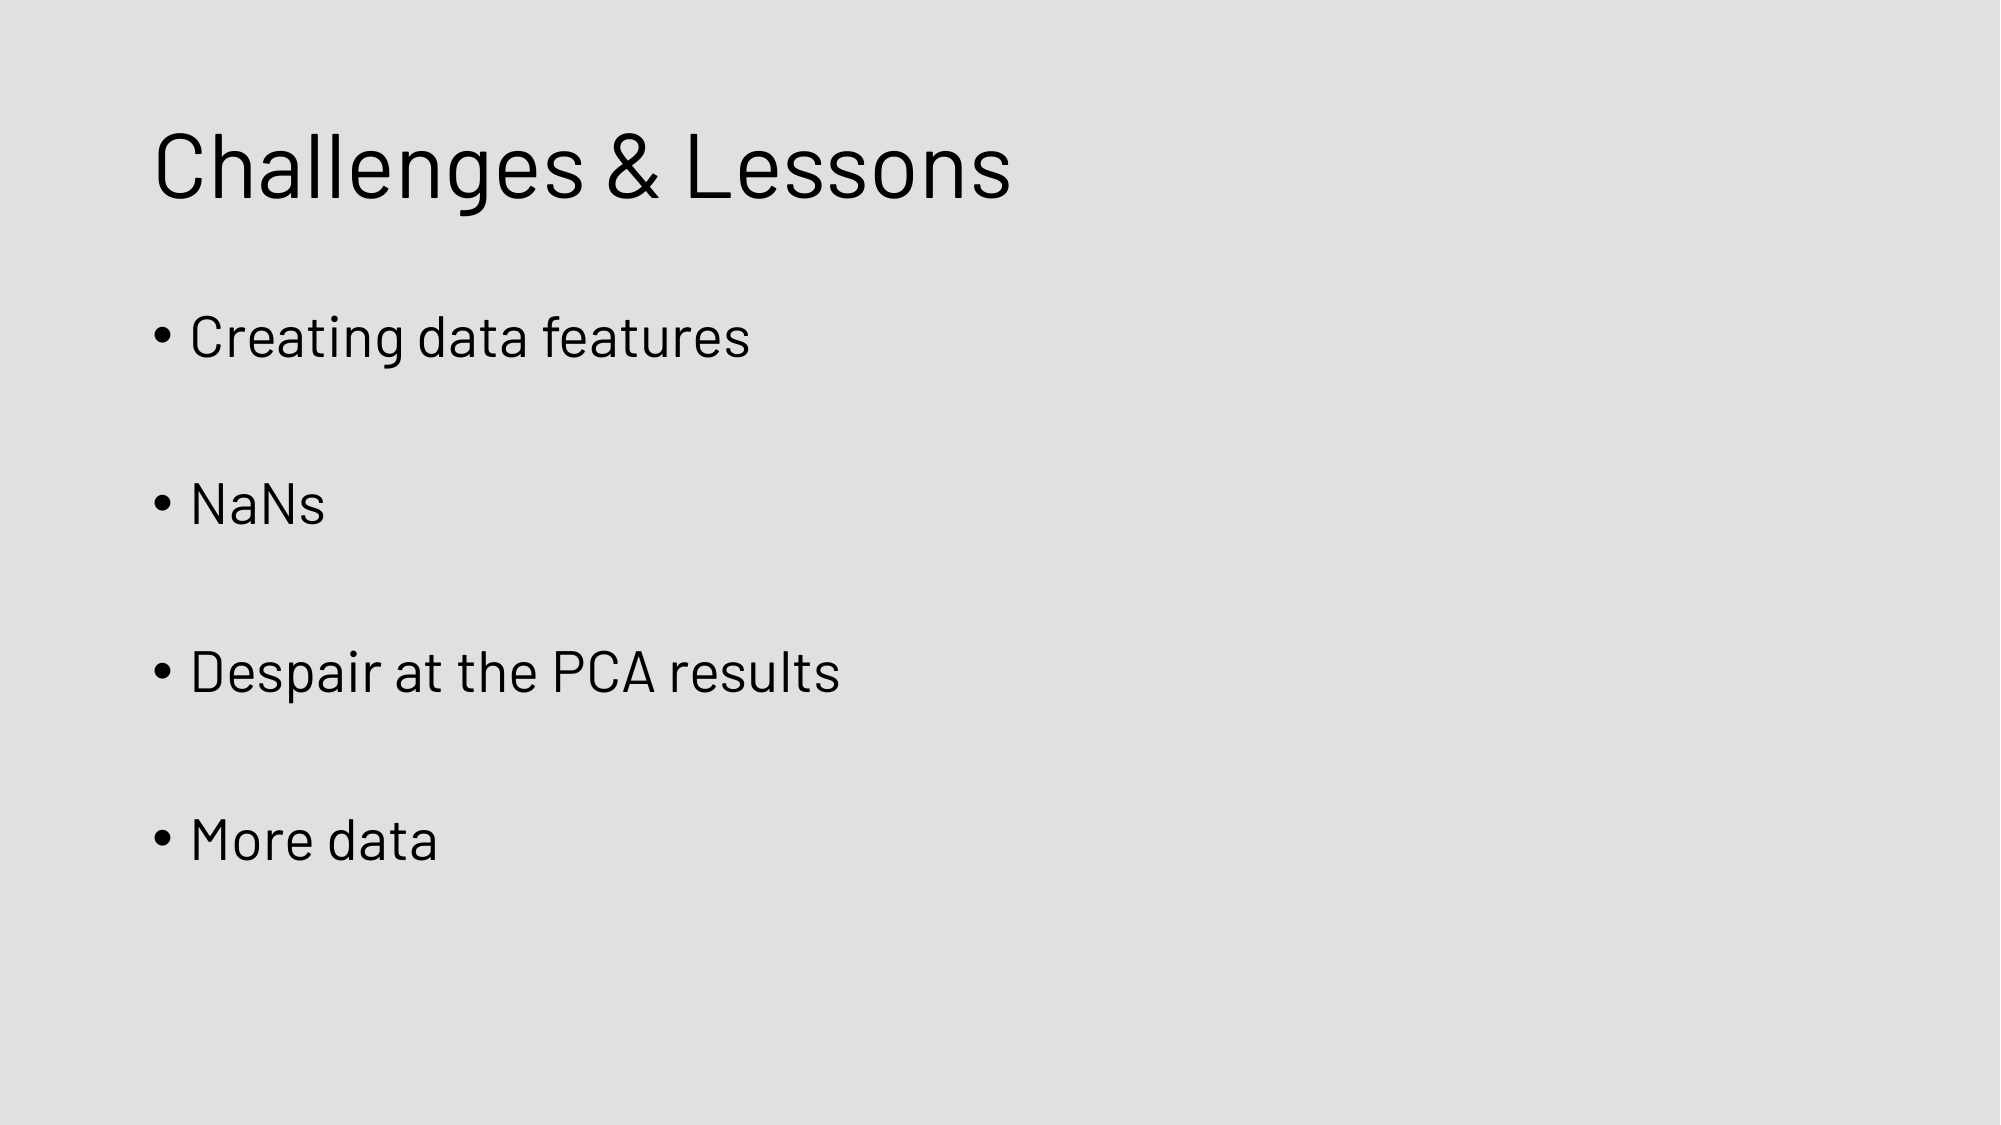

# Challenges & Lessons
Creating data features

NaNs

Despair at the PCA results

More data